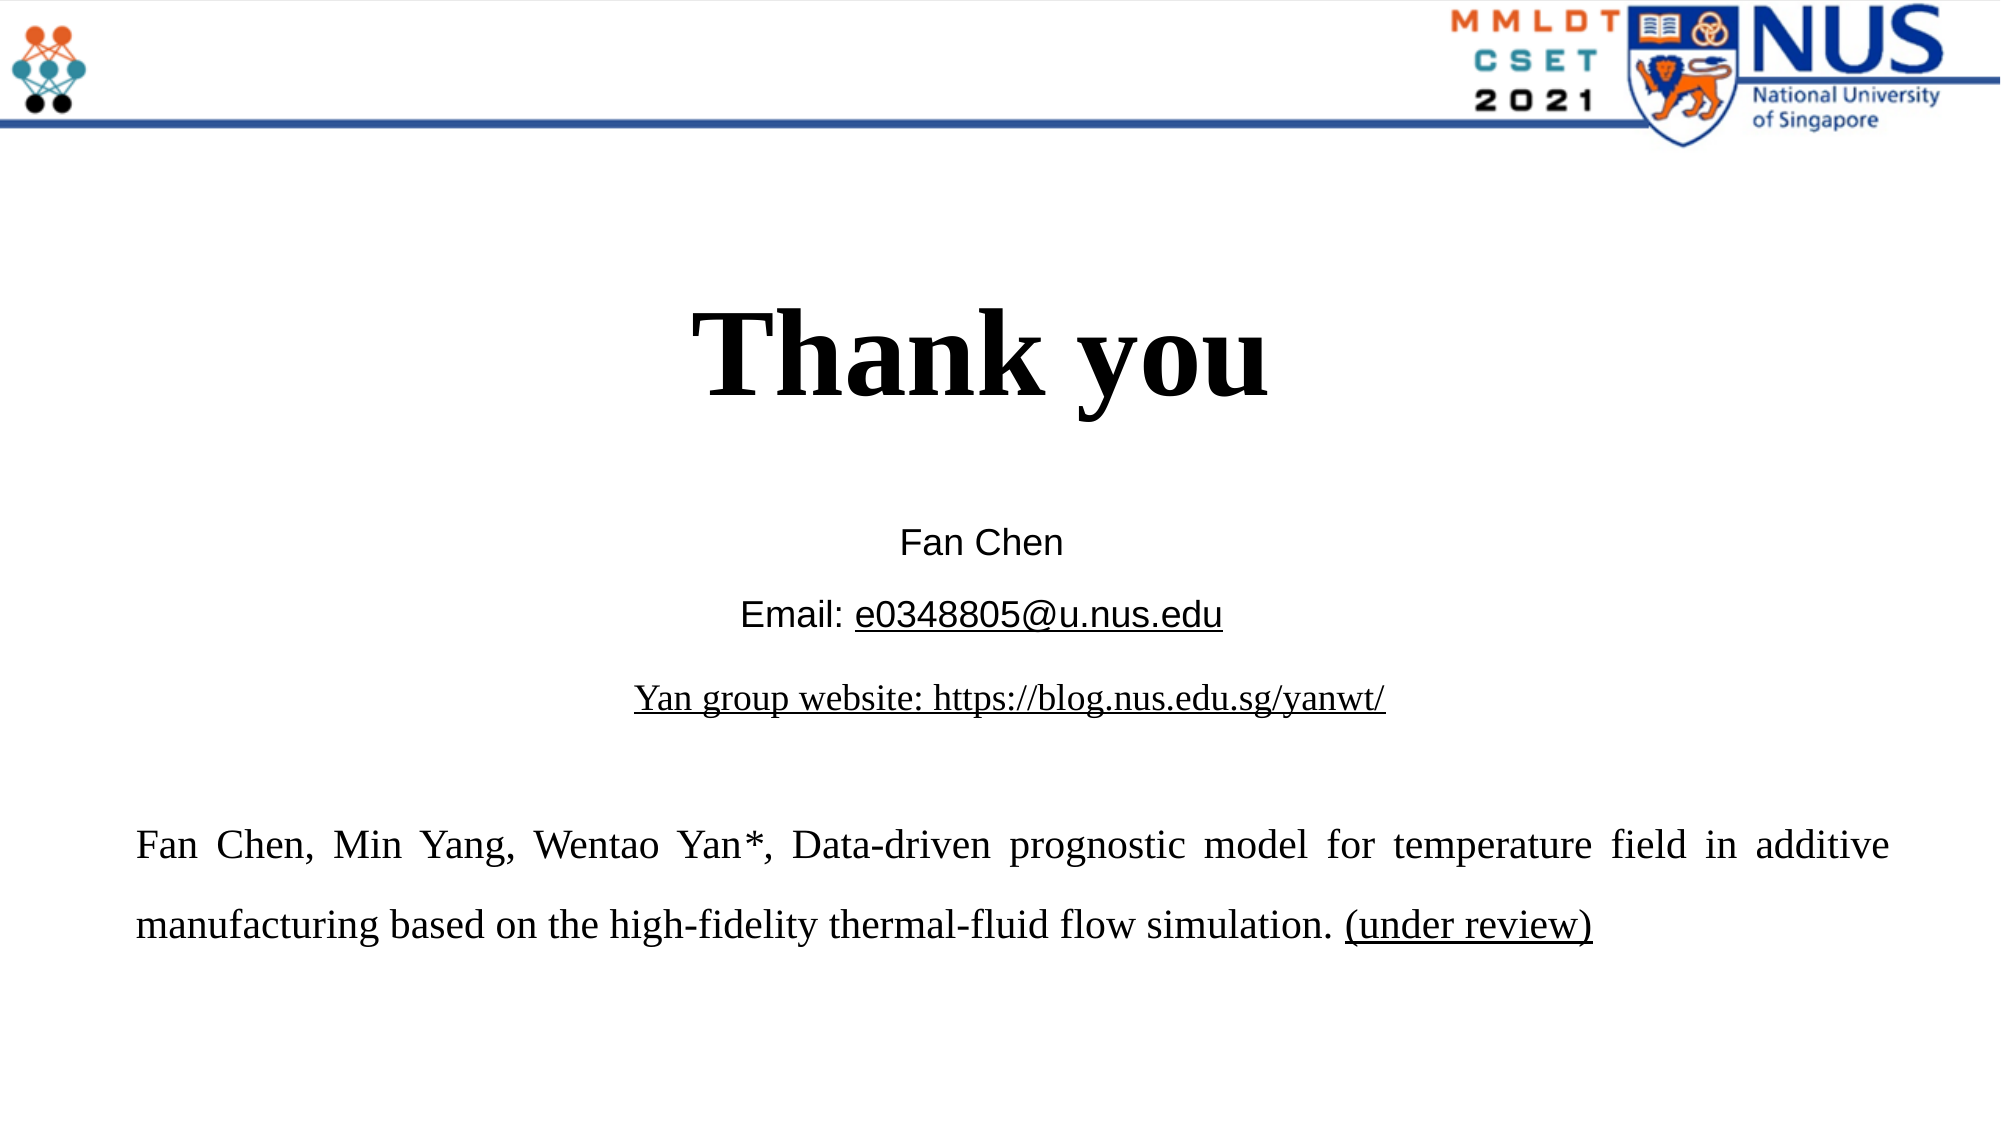

# Thank you
Fan Chen
Email: e0348805@u.nus.edu
Yan group website: https://blog.nus.edu.sg/yanwt/
Fan Chen, Min Yang, Wentao Yan*, Data-driven prognostic model for temperature field in additive manufacturing based on the high-fidelity thermal-fluid flow simulation. (under review)